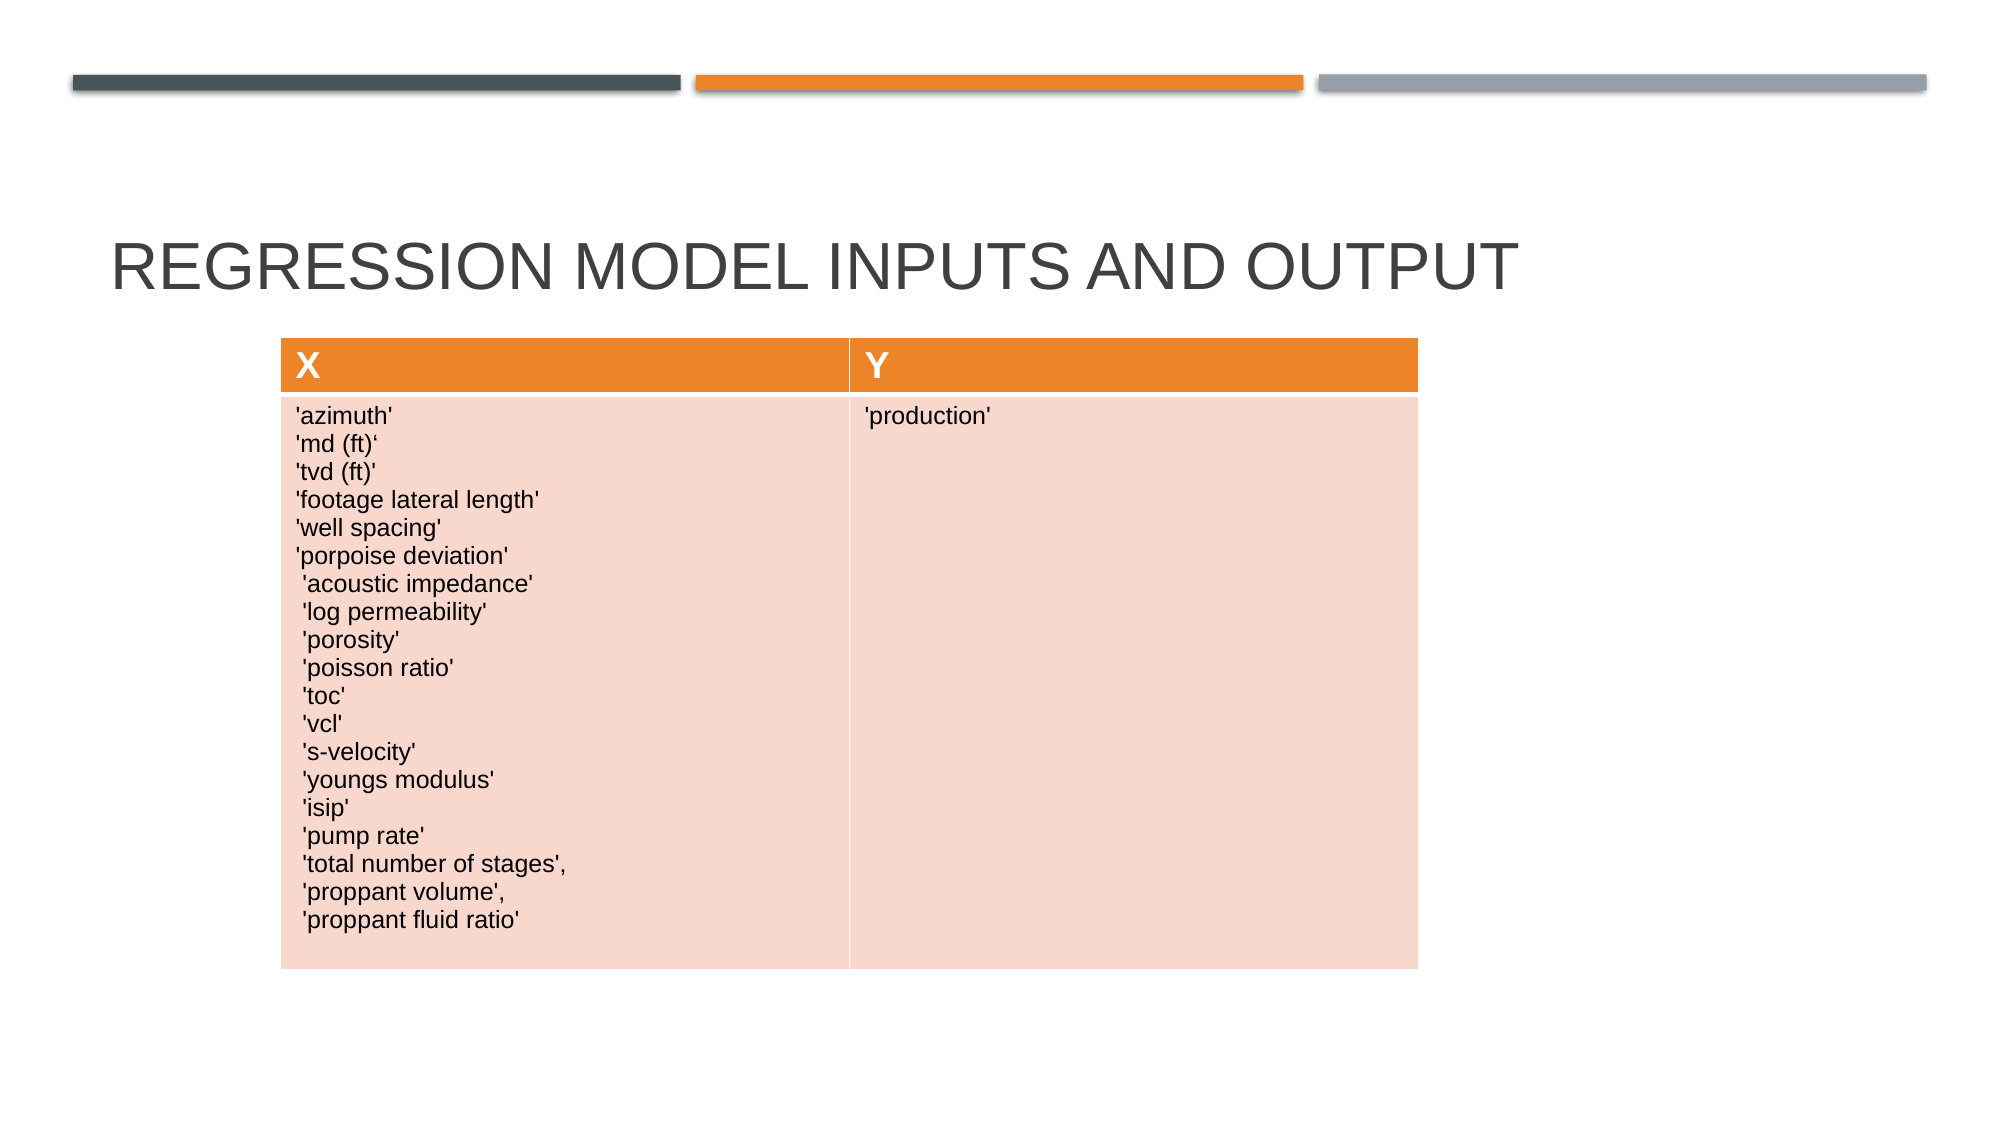

# Regression model inputs and output
| X | Y |
| --- | --- |
| 'azimuth' 'md (ft)‘ 'tvd (ft)' 'footage lateral length' 'well spacing' 'porpoise deviation'  'acoustic impedance' 'log permeability' 'porosity' 'poisson ratio' 'toc' 'vcl' 's-velocity' 'youngs modulus' 'isip' 'pump rate' 'total number of stages', 'proppant volume', 'proppant fluid ratio' | 'production' |